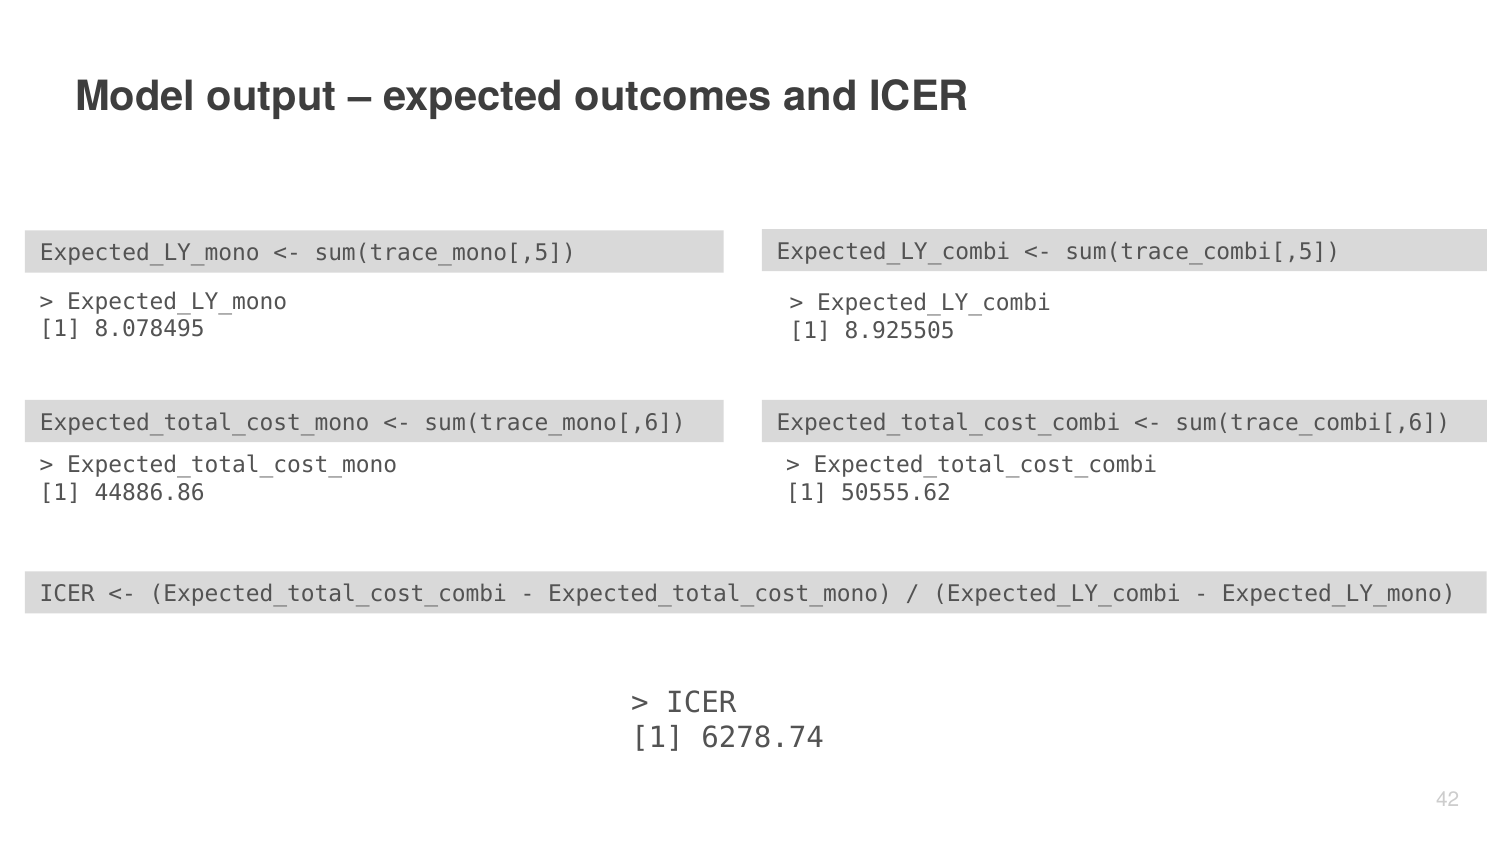

# Model output – expected outcomes and ICER
Expected_LY_combi <- sum(trace_combi[,5])
Expected_LY_mono <- sum(trace_mono[,5])
> Expected_LY_mono
[1] 8.078495
> Expected_LY_combi
[1] 8.925505
Expected_total_cost_mono <- sum(trace_mono[,6])
Expected_total_cost_combi <- sum(trace_combi[,6])
> Expected_total_cost_combi
[1] 50555.62
> Expected_total_cost_mono
[1] 44886.86
ICER <- (Expected_total_cost_combi - Expected_total_cost_mono) / (Expected_LY_combi - Expected_LY_mono)
> ICER
[1] 6278.74
42